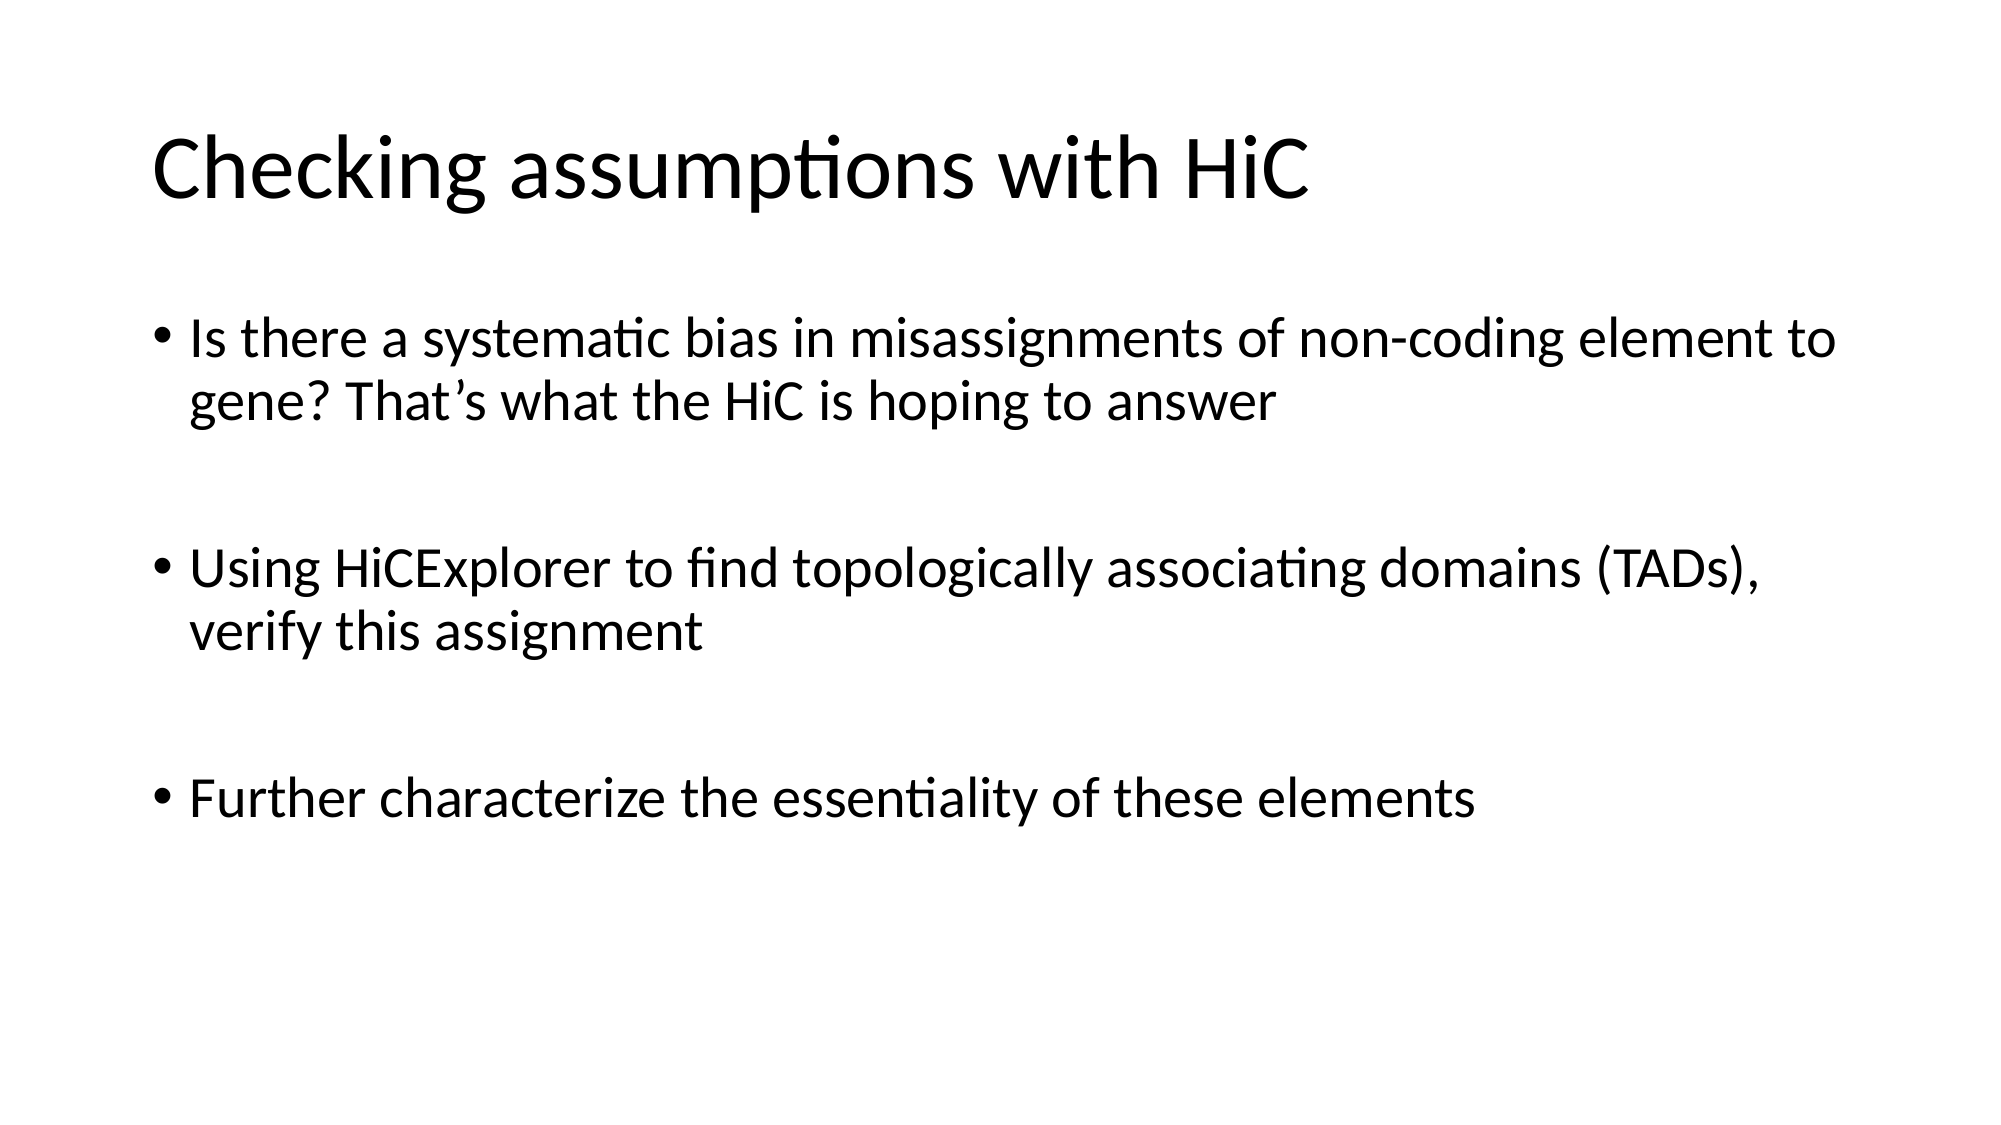

# Checking assumptions with HiC
Is there a systematic bias in misassignments of non-coding element to gene? That’s what the HiC is hoping to answer

Using HiCExplorer to find topologically associating domains (TADs), verify this assignment

Further characterize the essentiality of these elements